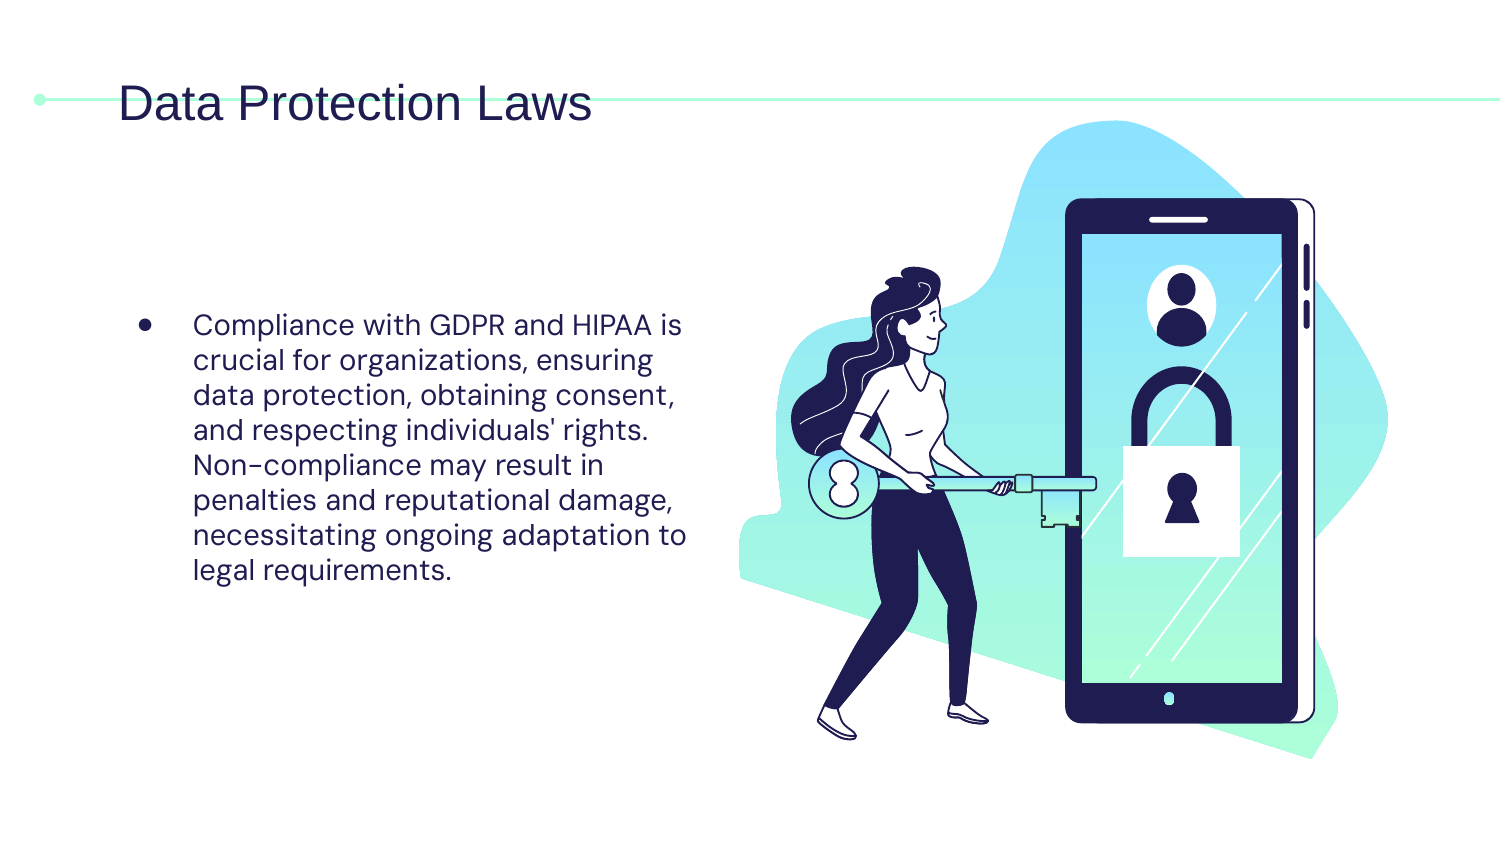

# Data Protection Laws

Compliance with GDPR and HIPAA is crucial for organizations, ensuring data protection, obtaining consent, and respecting individuals' rights. Non-compliance may result in penalties and reputational damage, necessitating ongoing adaptation to legal requirements.